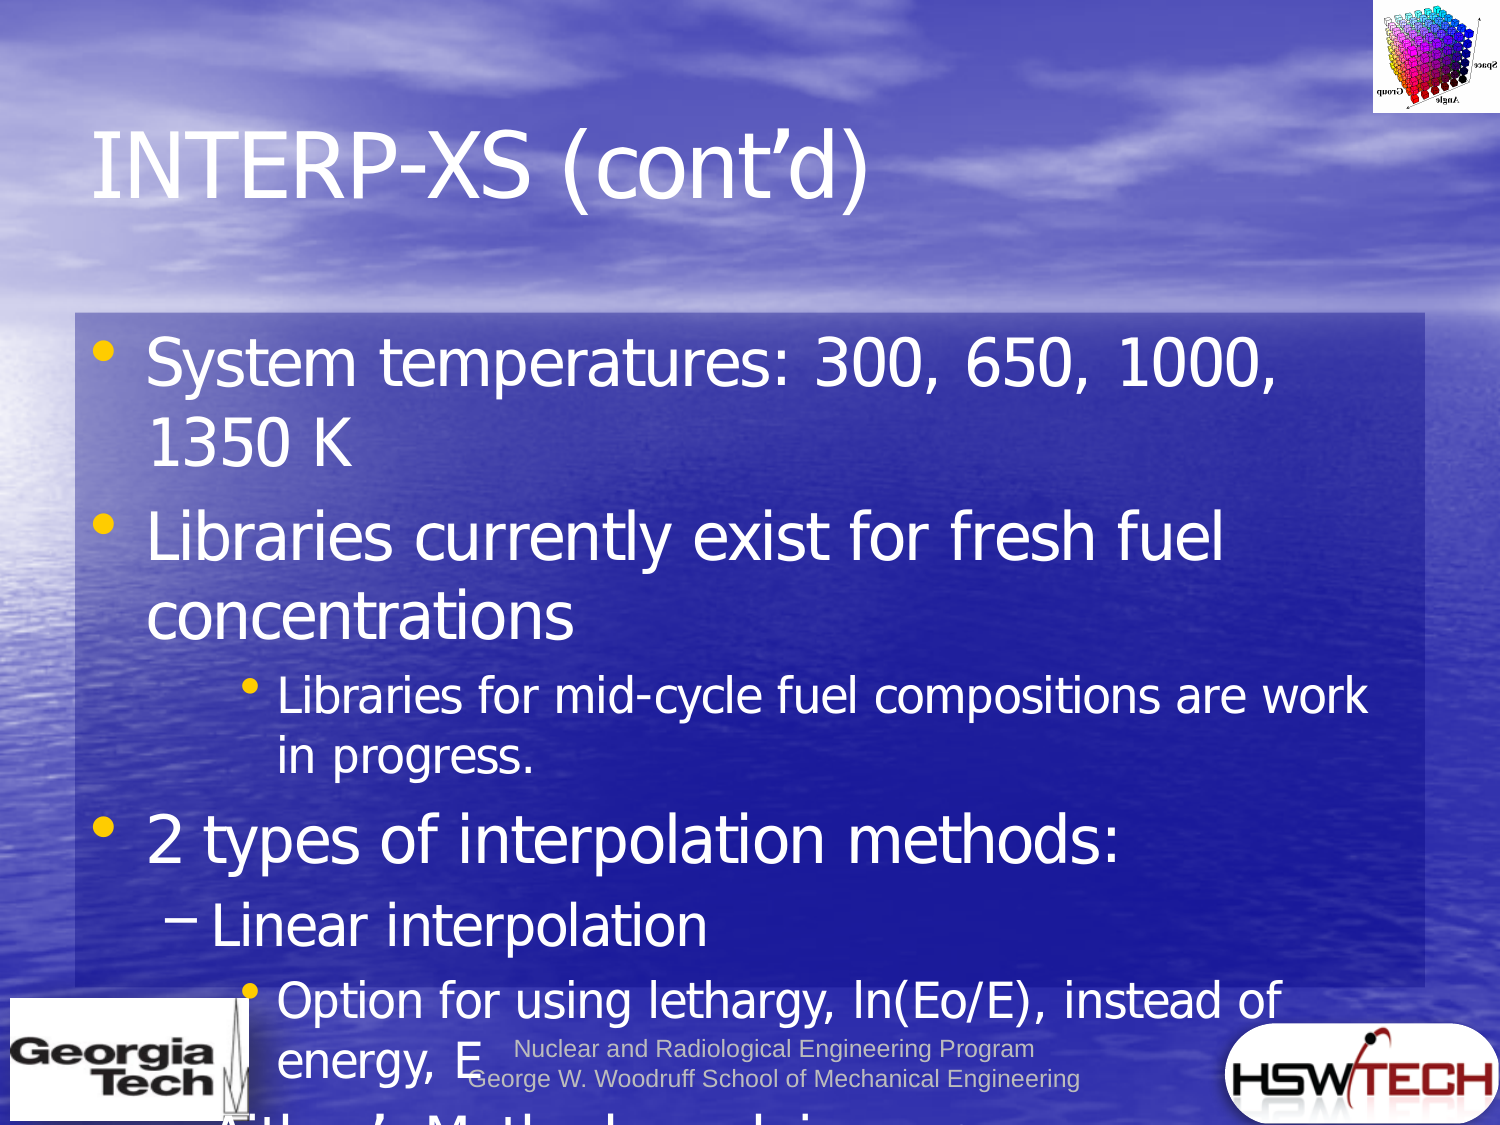

# INTERP-XS (cont’d)
System temperatures: 300, 650, 1000, 1350 K
Libraries currently exist for fresh fuel concentrations
Libraries for mid-cycle fuel compositions are work in progress.
2 types of interpolation methods:
Linear interpolation
Option for using lethargy, ln(Eo/E), instead of energy, E
Aitken’s Method: work in progress